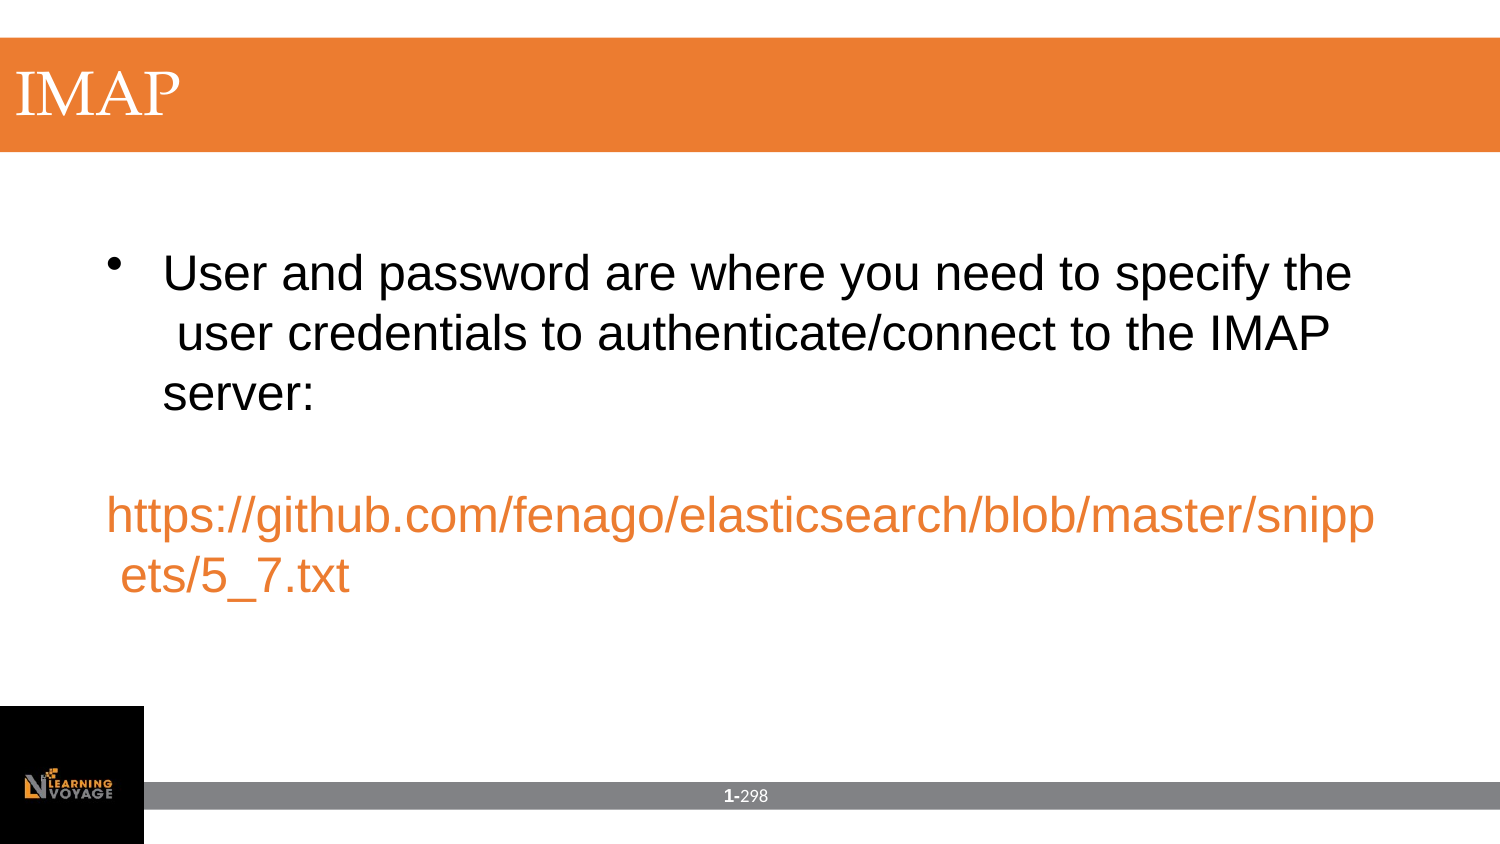

# IMAP
User and password are where you need to specify the  user credentials to authenticate/connect to the IMAP  server:

https://github.com/fenago/elasticsearch/blob/master/snipp  ets/5_7.txt
1-298